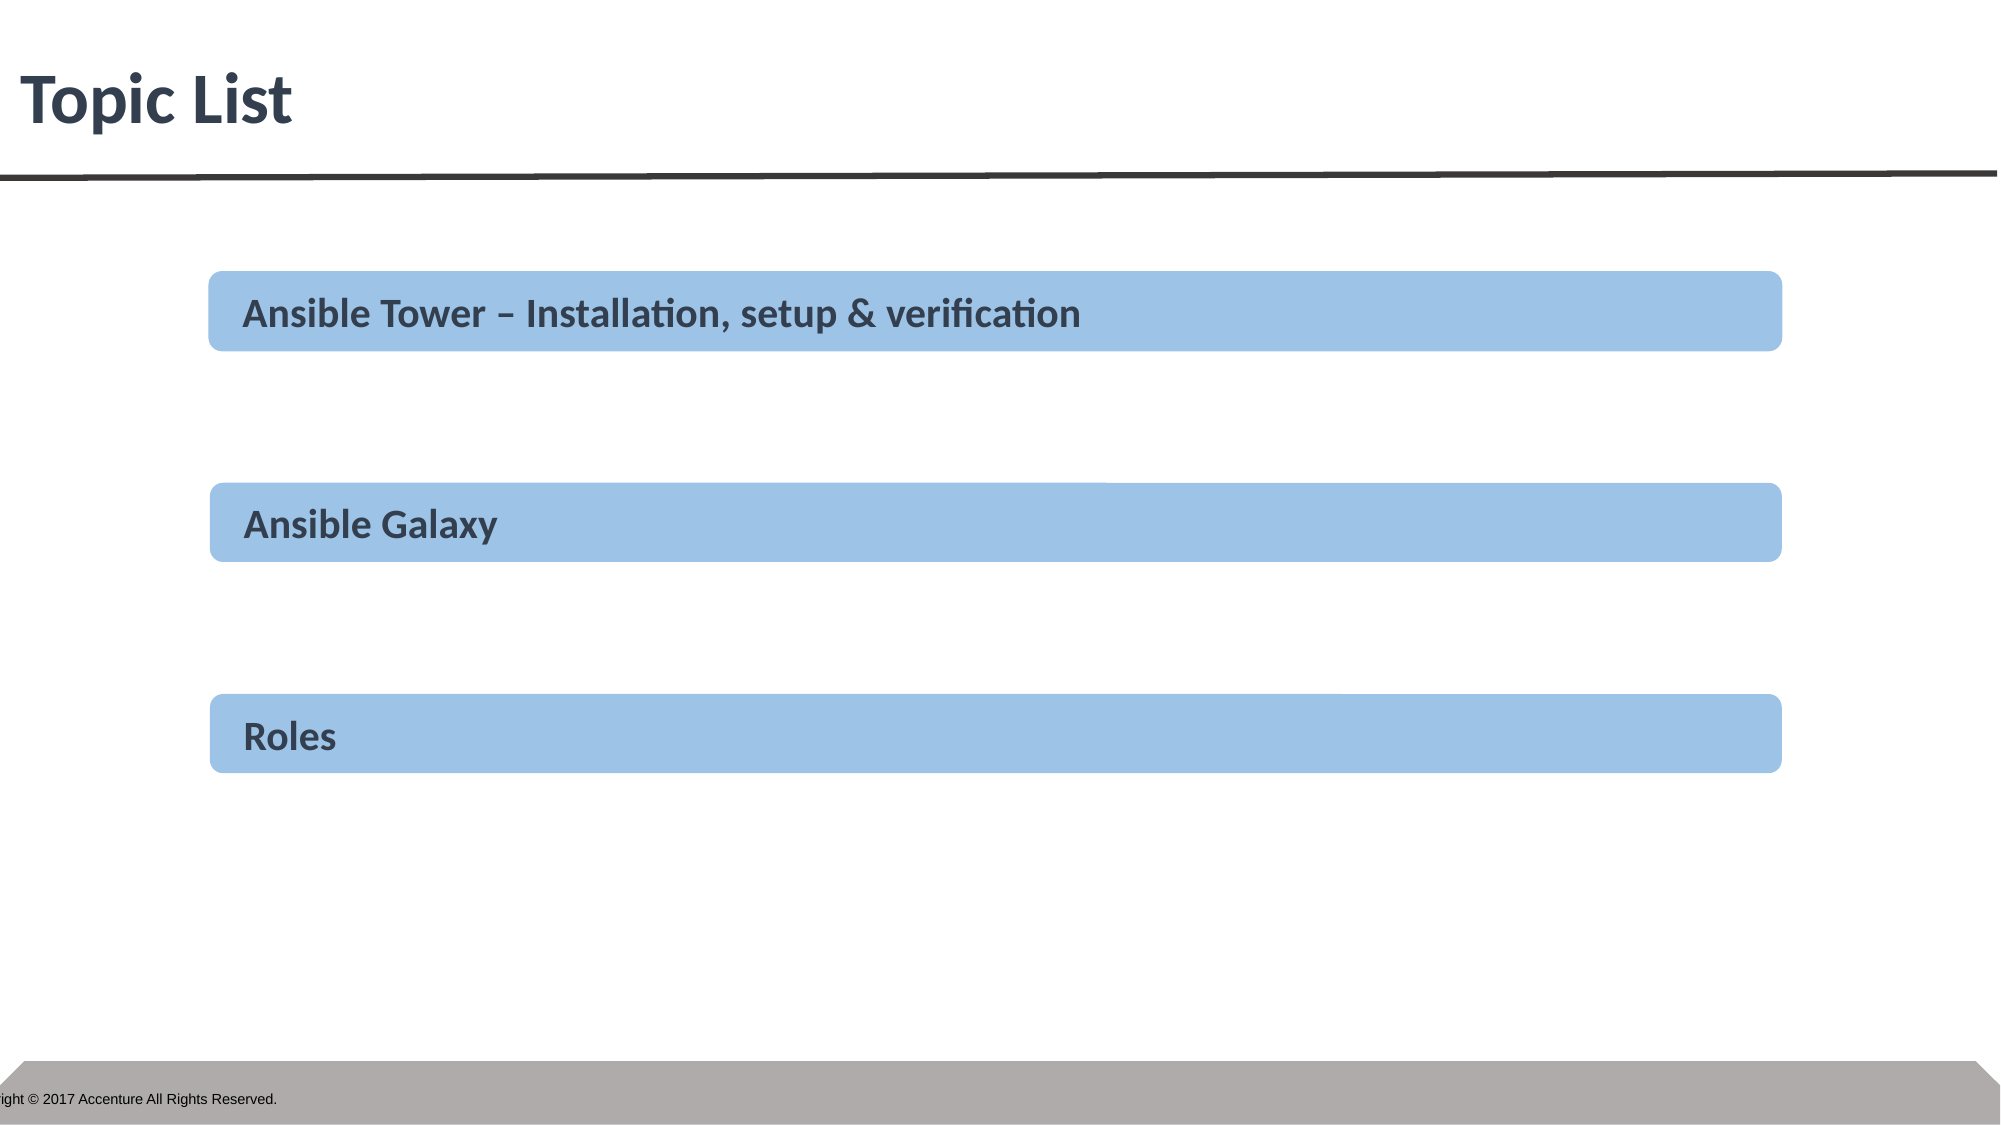

# Topic List
Ansible Tower – Installation, setup & verification
Ansible Galaxy
Roles